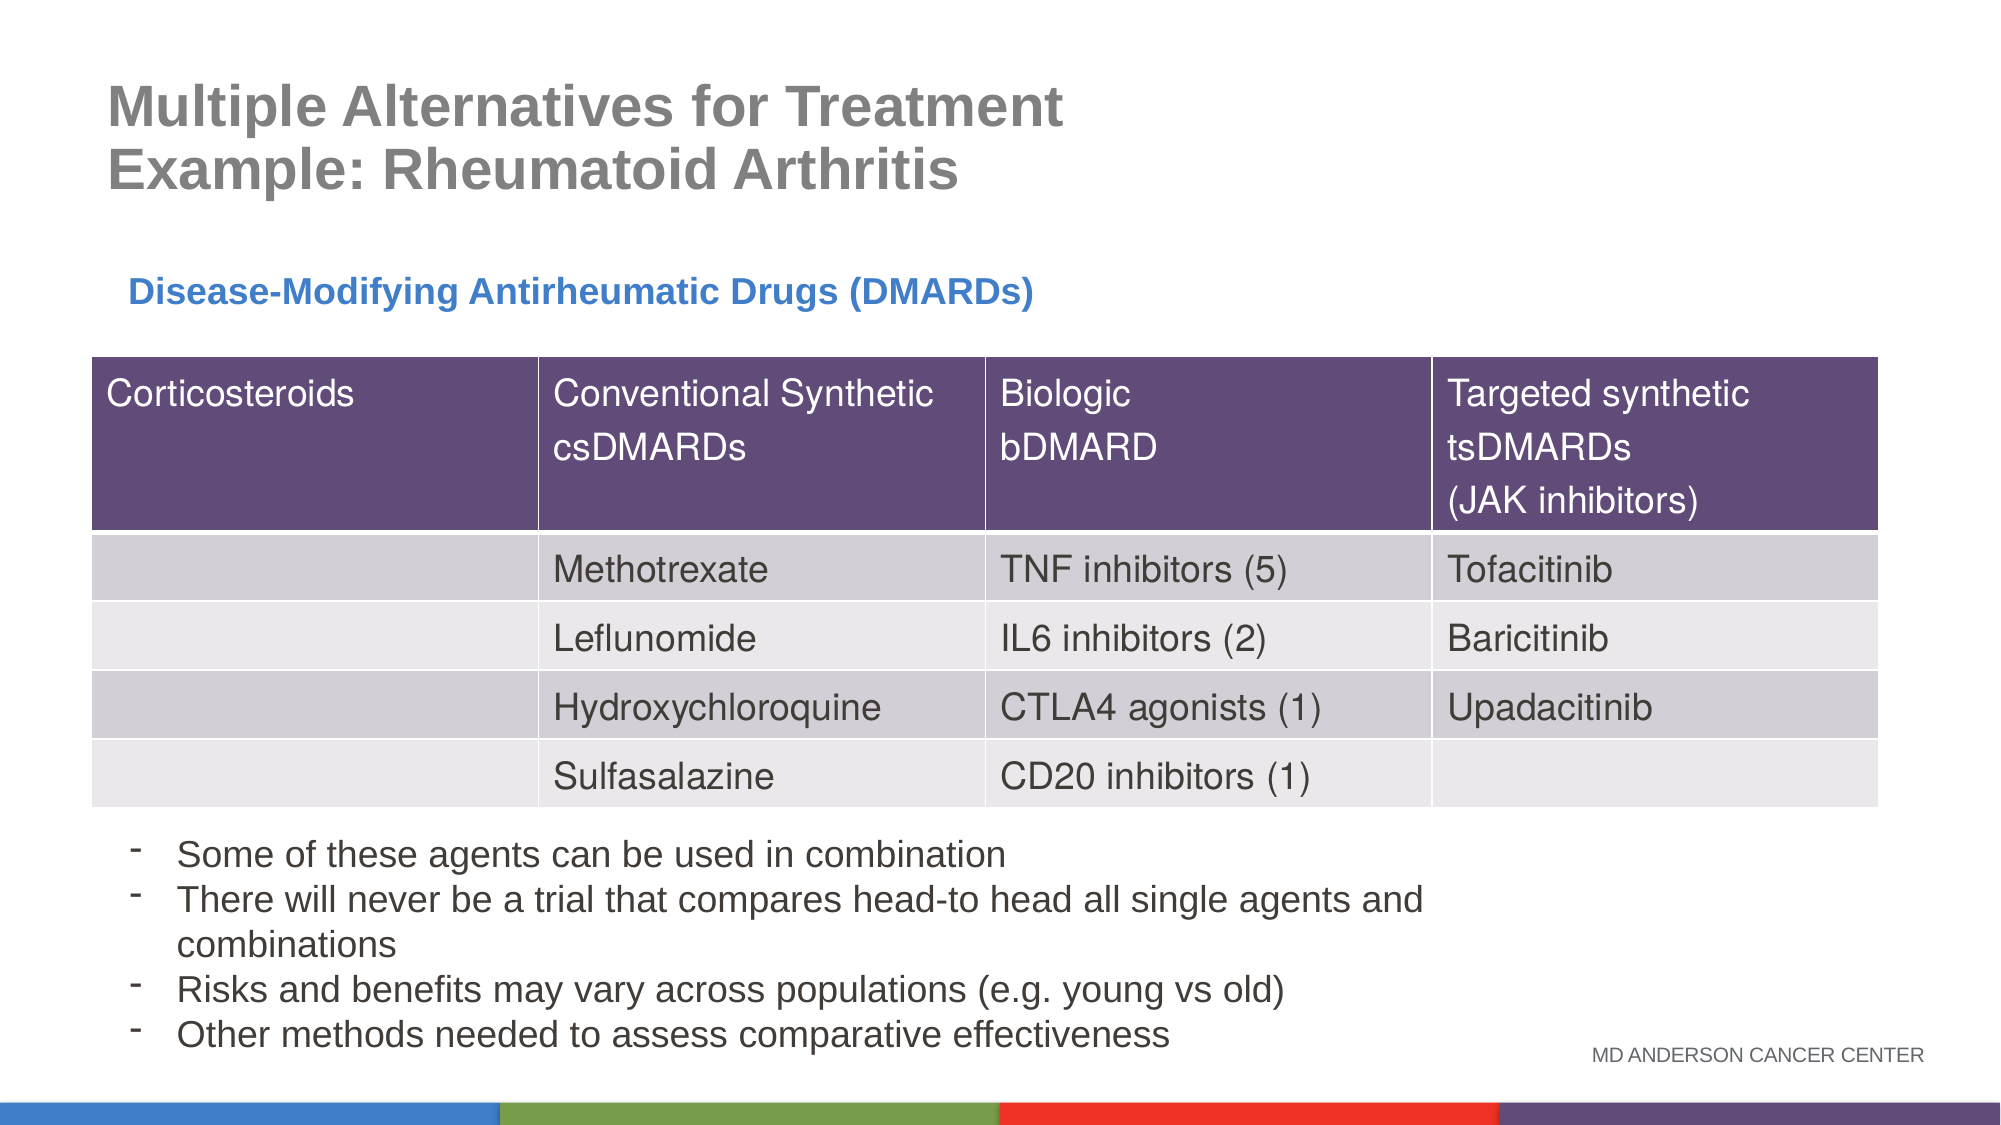

# Multiple Alternatives for Treatment Example: Rheumatoid Arthritis
Disease-Modifying Antirheumatic Drugs (DMARDs)
| Corticosteroids | Conventional Synthetic csDMARDs | Biologic bDMARD | Targeted synthetic tsDMARDs (JAK inhibitors) |
| --- | --- | --- | --- |
|  | Methotrexate | TNF inhibitors (5) | Tofacitinib |
|  | Leflunomide | IL6 inhibitors (2) | Baricitinib |
|  | Hydroxychloroquine | CTLA4 agonists (1) | Upadacitinib |
|  | Sulfasalazine | CD20 inhibitors (1) |  |
Some of these agents can be used in combination
There will never be a trial that compares head-to head all single agents and combinations
Risks and benefits may vary across populations (e.g. young vs old)
Other methods needed to assess comparative effectiveness